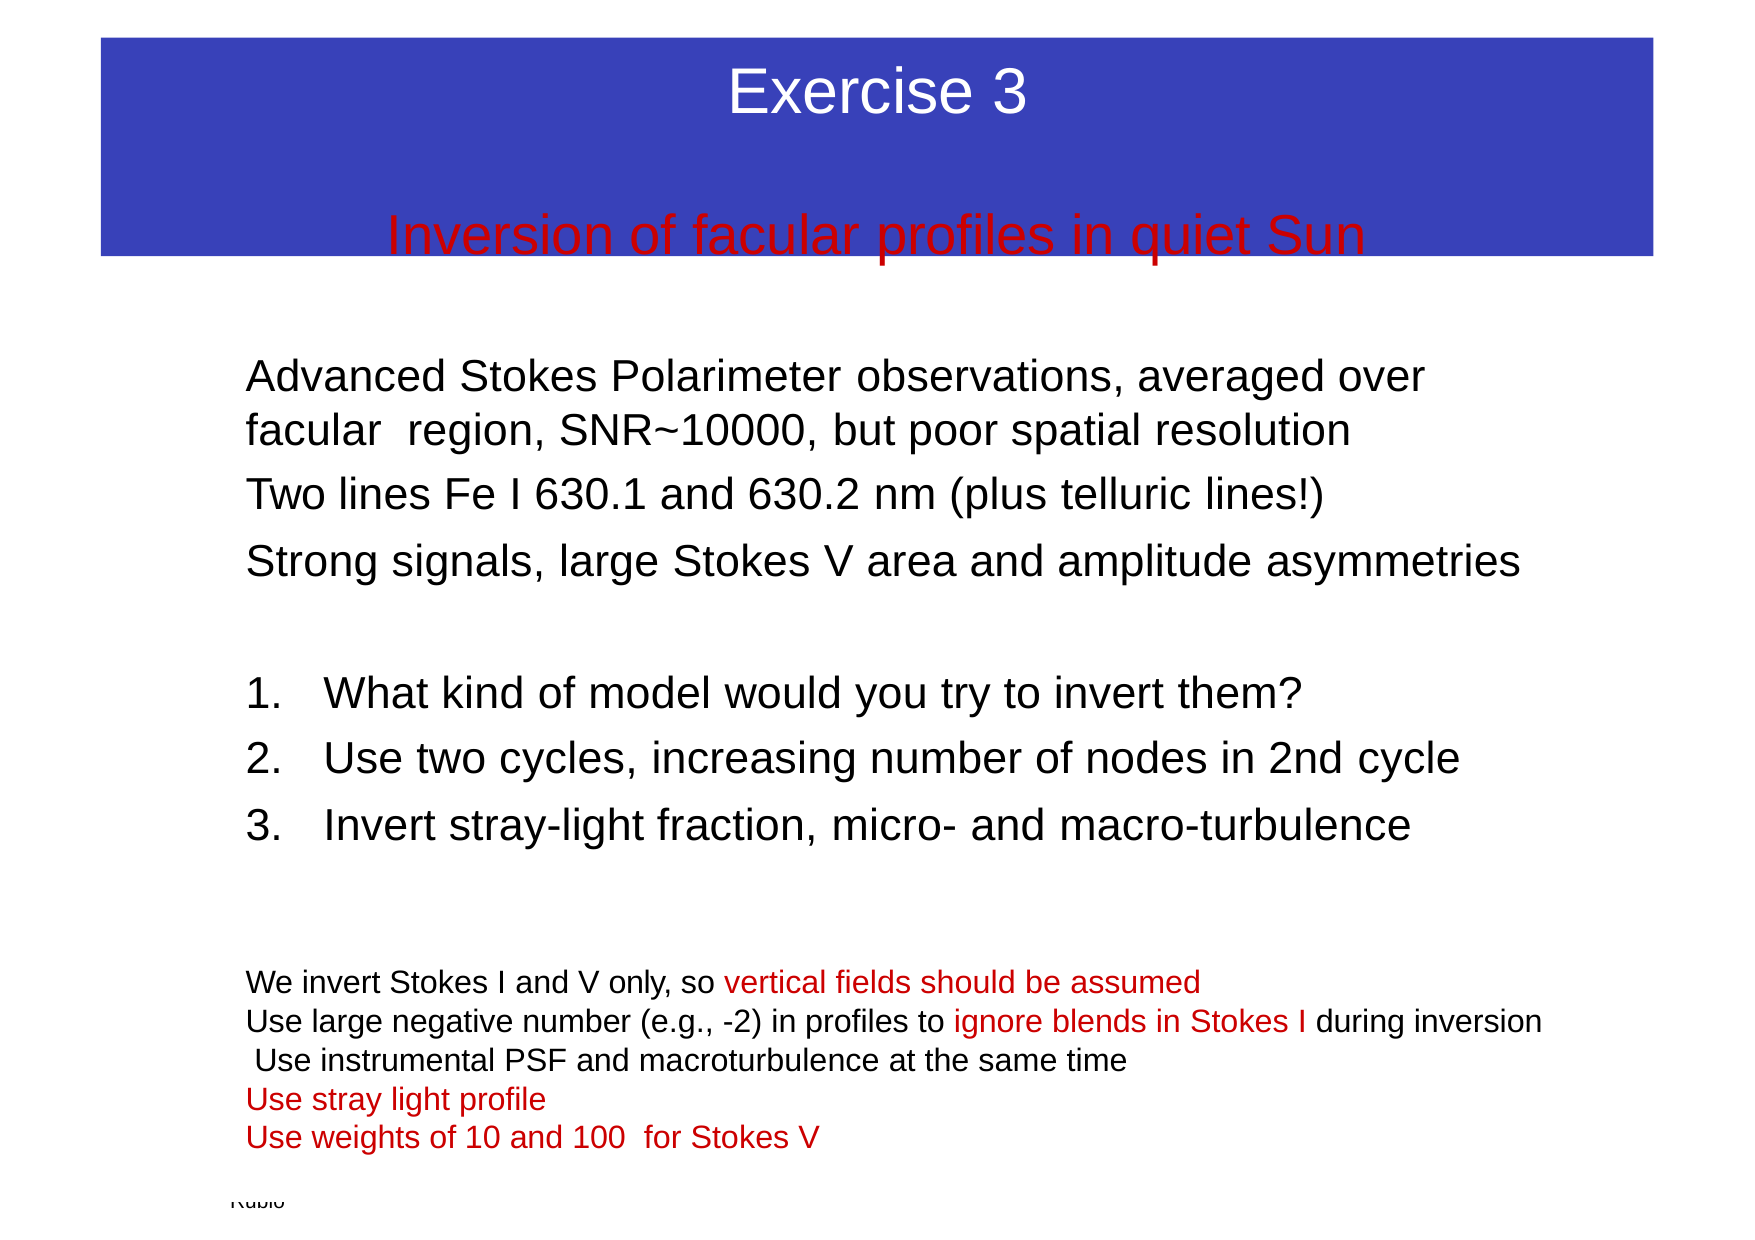

# Exercise 3
Inversion of facular profiles in quiet Sun

Advanced Stokes Polarimeter observations, averaged over facular  region, SNR~10000, but poor spatial resolution
Two lines Fe I 630.1 and 630.2 nm (plus telluric lines!)
Strong signals, large Stokes V area and amplitude asymmetries

What kind of model would you try to invert them?
Use two cycles, increasing number of nodes in 2nd cycle
Invert stray-light fraction, micro- and macro-turbulence
We invert Stokes I and V only, so vertical fields should be assumed
Use large negative number (e.g., -2) in profiles to ignore blends in Stokes I during inversion  Use instrumental PSF and macroturbulence at the same time
Use stray light profile
Use weights of 10 and 100  for Stokes V

3rd SOLARNET School, 18-23 May 2015, Granada, Spain	Luis Bellot Rubio